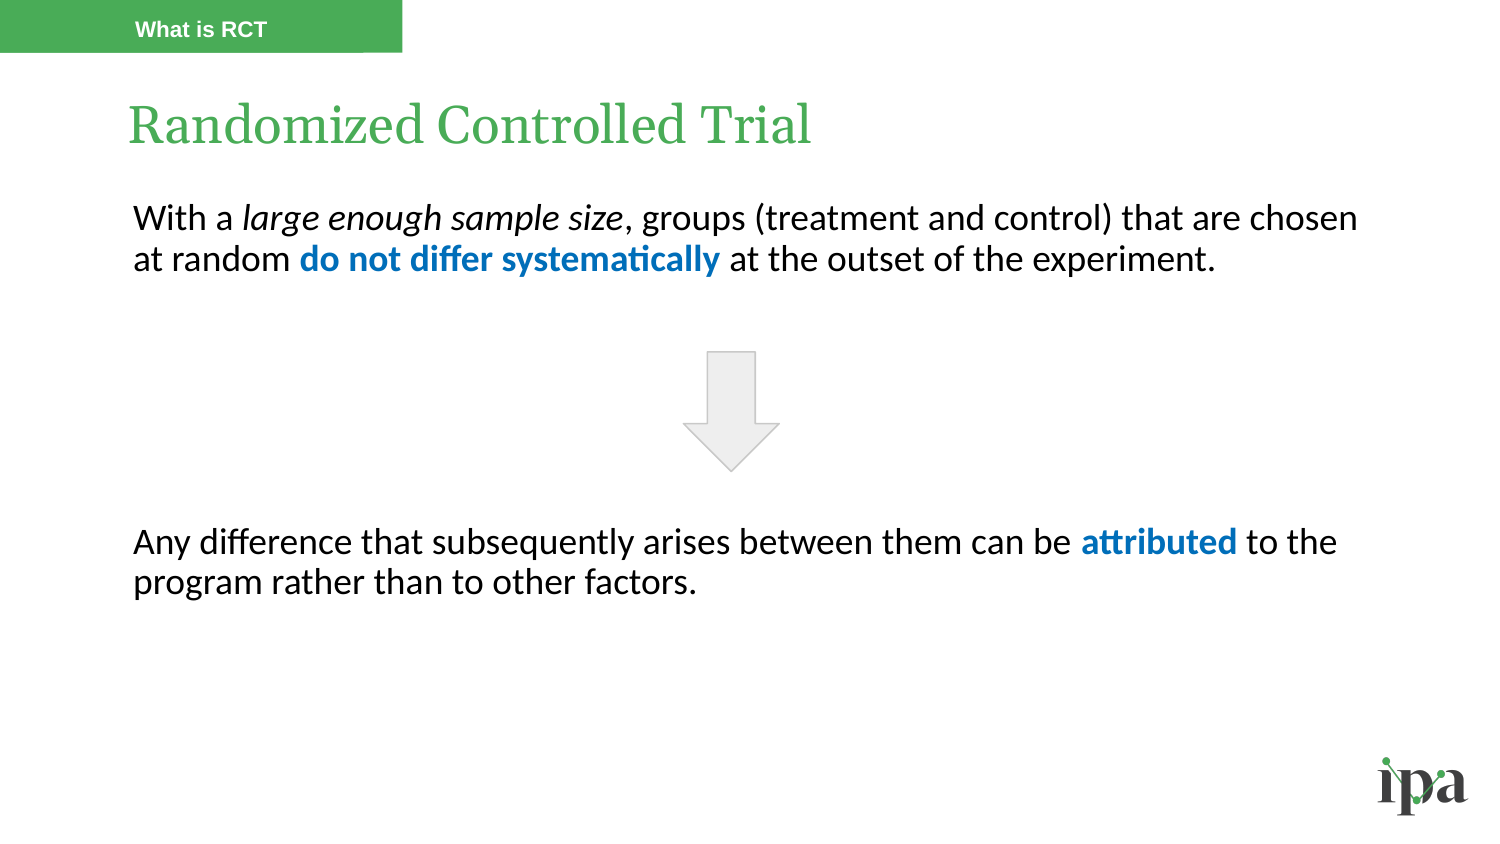

What is RCT
# Randomized Controlled Trial
With a large enough sample size, groups (treatment and control) that are chosen at random do not differ systematically at the outset of the experiment.

Any difference that subsequently arises between them can be attributed to the program rather than to other factors.